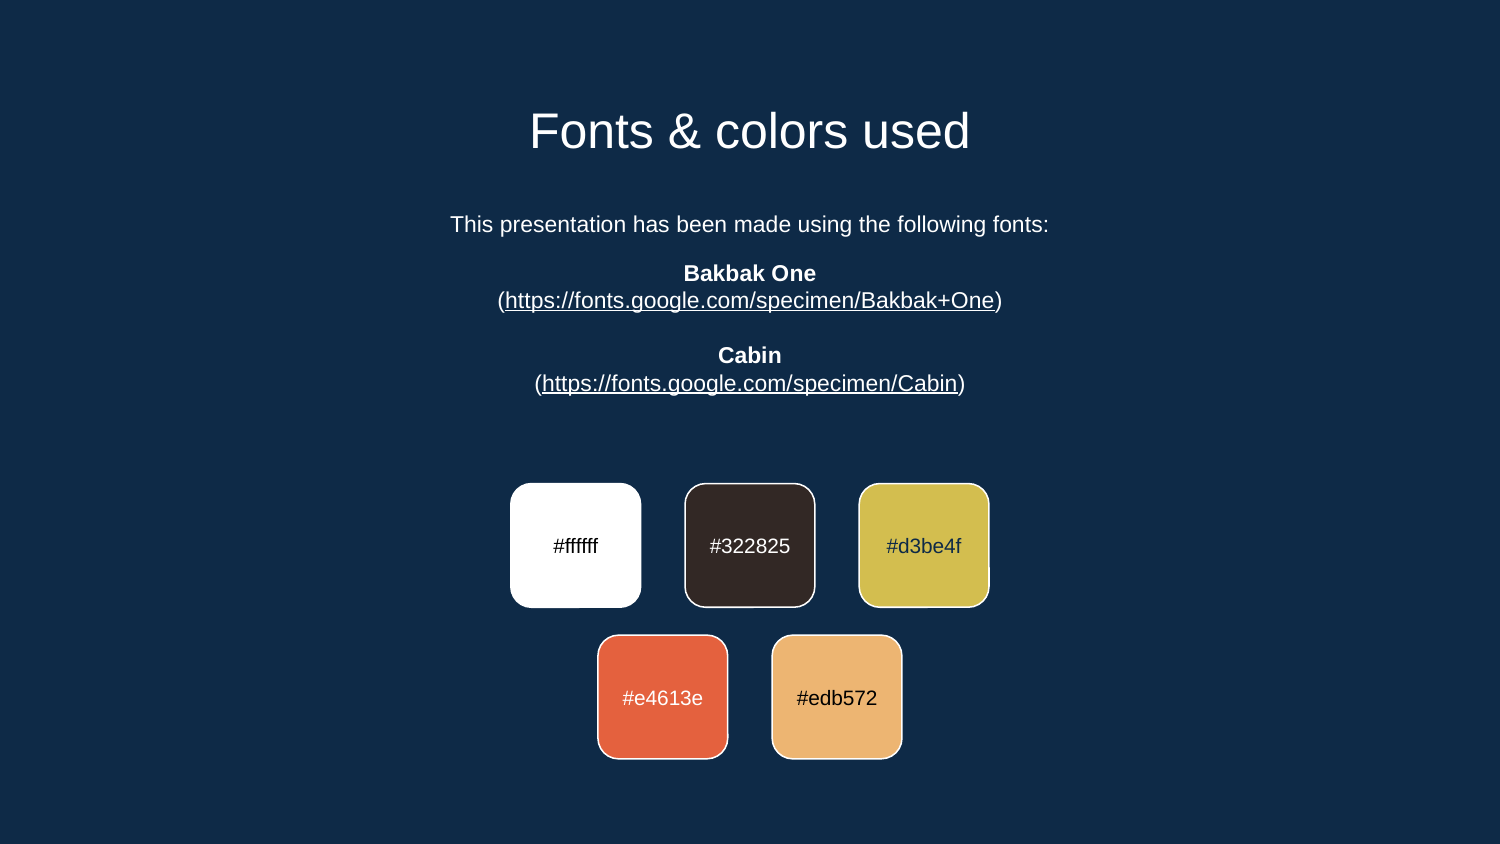

# Fonts & colors used
This presentation has been made using the following fonts:
Bakbak One
(https://fonts.google.com/specimen/Bakbak+One)

Cabin
(https://fonts.google.com/specimen/Cabin)

#ffffff
#322825
#d3be4f

#e4613e
#edb572